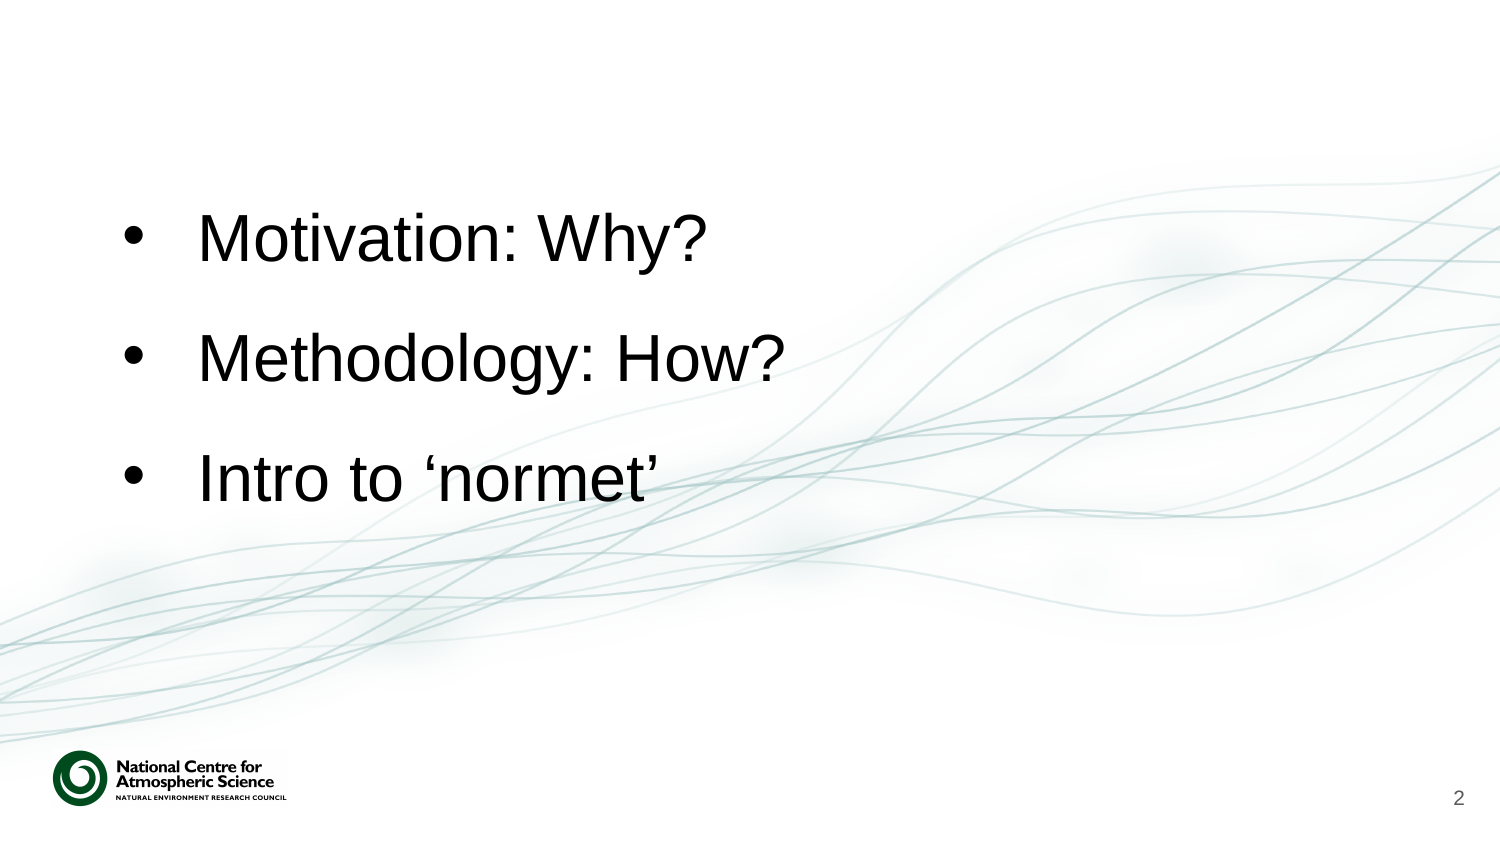

Motivation: Why?
Methodology: How?
Intro to ‘normet’
2